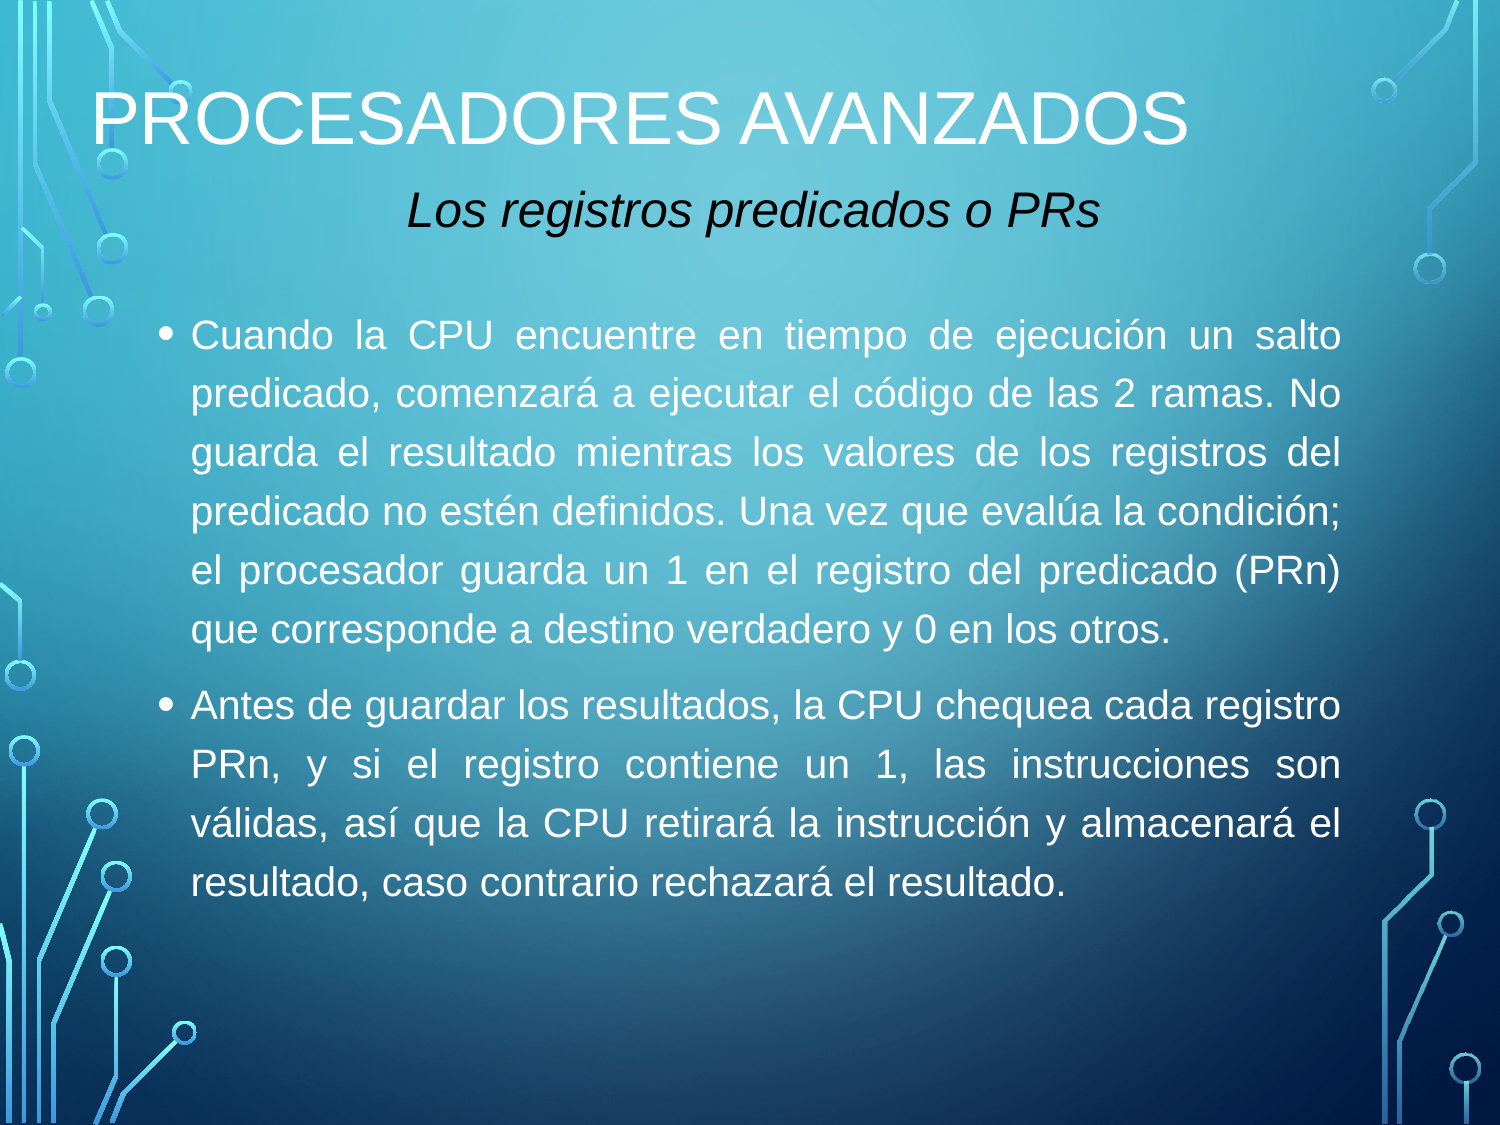

# Procesadores Avanzados
Los registros predicados o PRs
Cuando la CPU encuentre en tiempo de ejecución un salto predicado, comenzará a ejecutar el código de las 2 ramas. No guarda el resultado mientras los valores de los registros del predicado no estén definidos. Una vez que evalúa la condición; el procesador guarda un 1 en el registro del predicado (PRn) que corresponde a destino verdadero y 0 en los otros.
Antes de guardar los resultados, la CPU chequea cada registro PRn, y si el registro contiene un 1, las instrucciones son válidas, así que la CPU retirará la instrucción y almacenará el resultado, caso contrario rechazará el resultado.